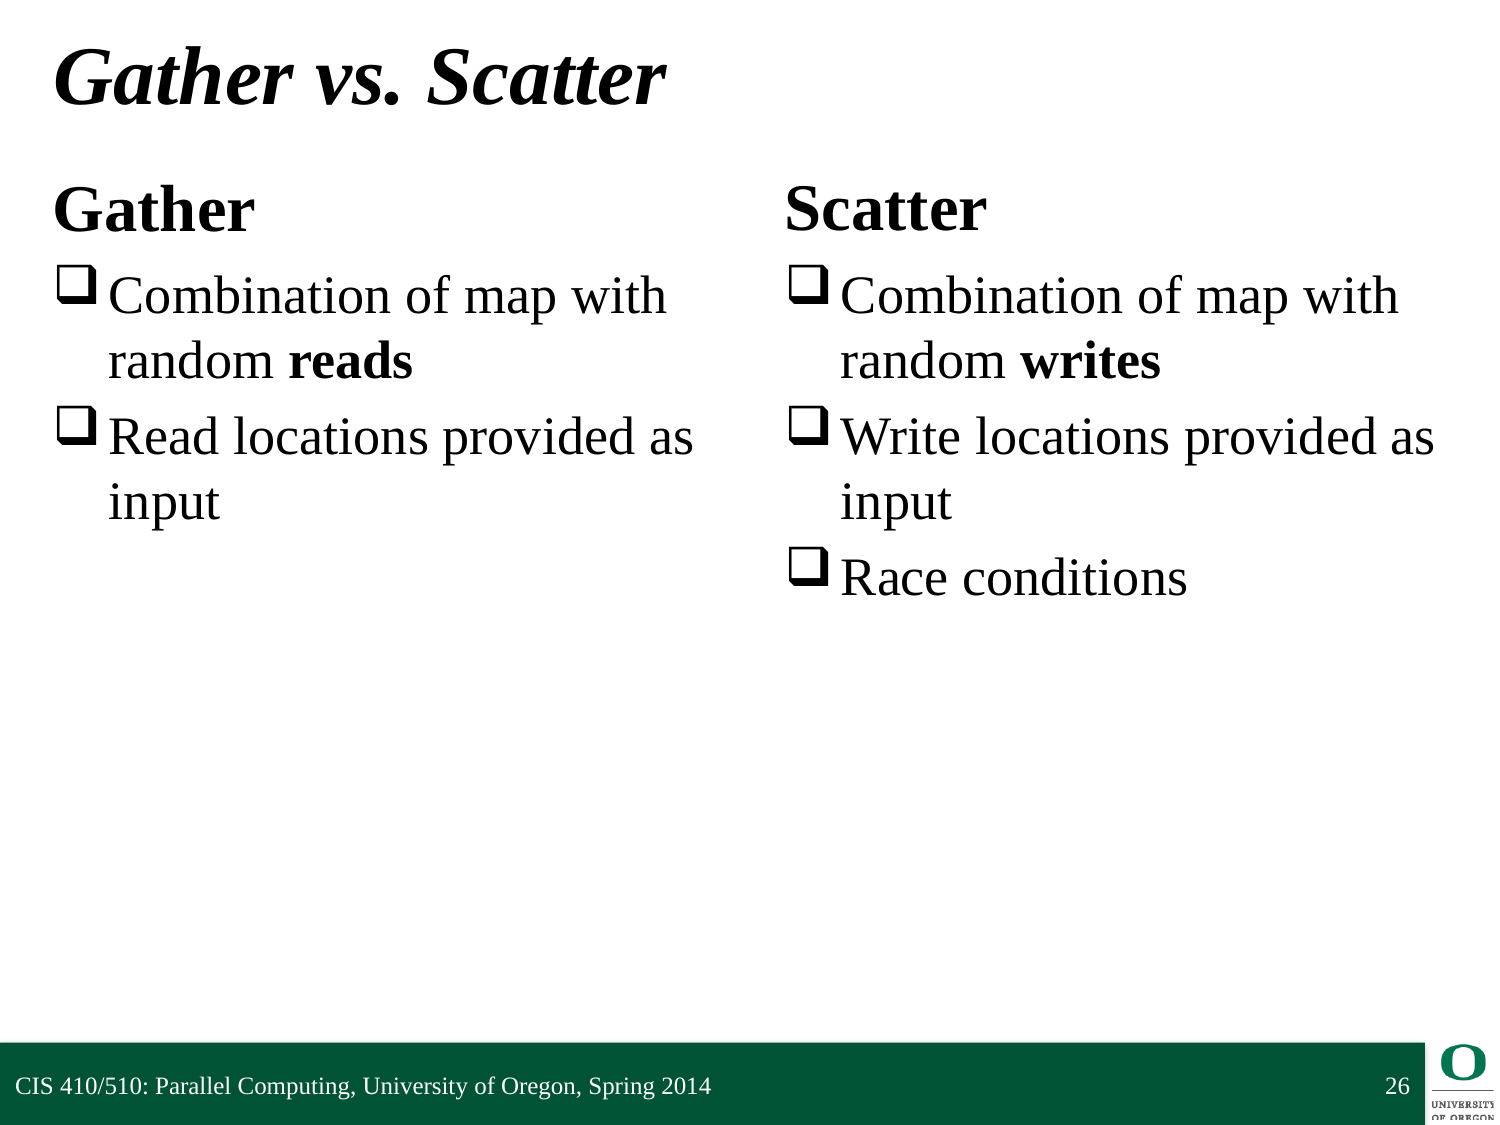

# Gather vs. Scatter
Gather
Scatter
Combination of map with random reads
Read locations provided as input
Combination of map with random writes
Write locations provided as input
Race conditions
CIS 410/510: Parallel Computing, University of Oregon, Spring 2014
26